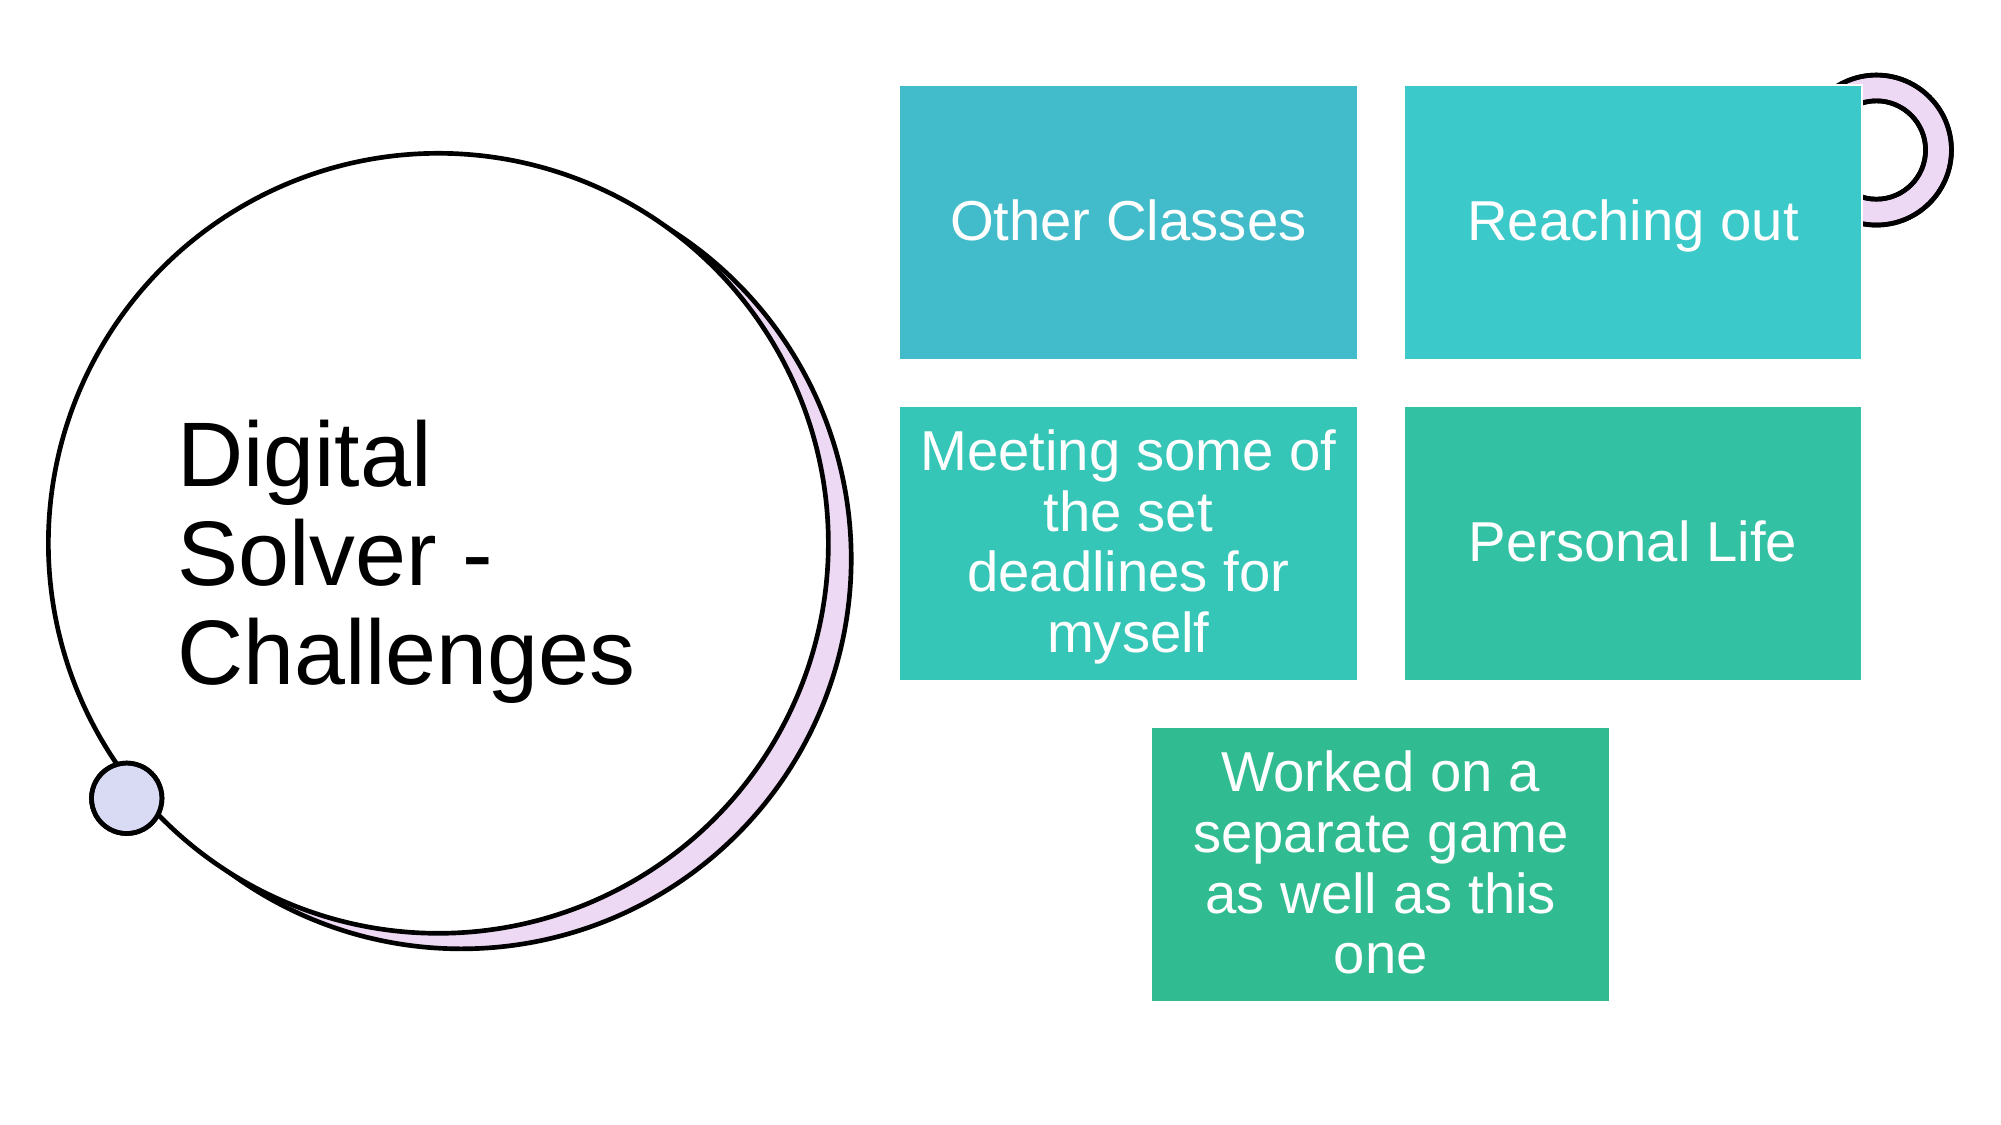

Other Classes
Reaching out
Meeting some of the set deadlines for myself
Personal Life
Worked on a separate game as well as this one

# Digital Solver - Challenges